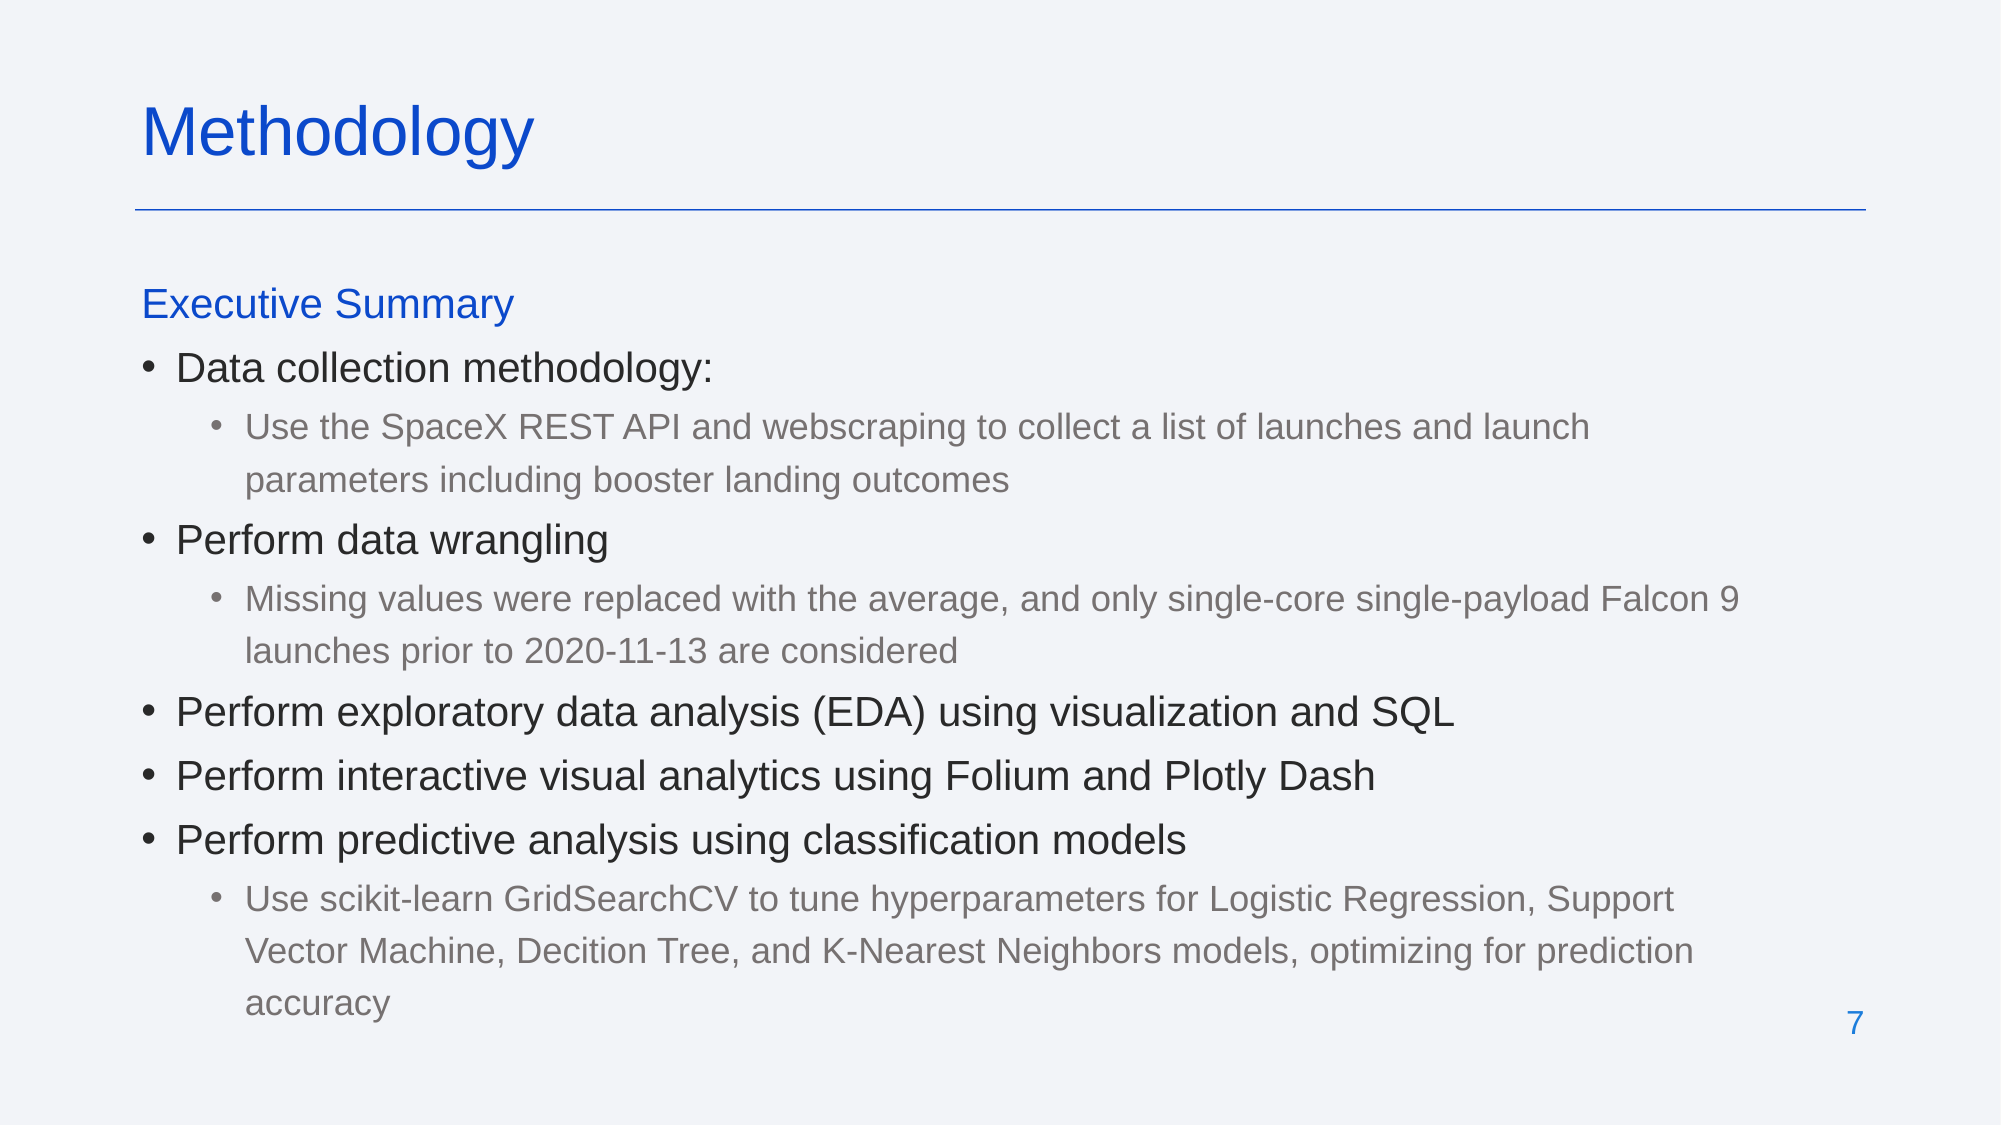

Methodology
Executive Summary
Data collection methodology:
Use the SpaceX REST API and webscraping to collect a list of launches and launch parameters including booster landing outcomes
Perform data wrangling
Missing values were replaced with the average, and only single-core single-payload Falcon 9 launches prior to 2020-11-13 are considered
Perform exploratory data analysis (EDA) using visualization and SQL
Perform interactive visual analytics using Folium and Plotly Dash
Perform predictive analysis using classification models
Use scikit-learn GridSearchCV to tune hyperparameters for Logistic Regression, Support Vector Machine, Decition Tree, and K-Nearest Neighbors models, optimizing for prediction accuracy

7